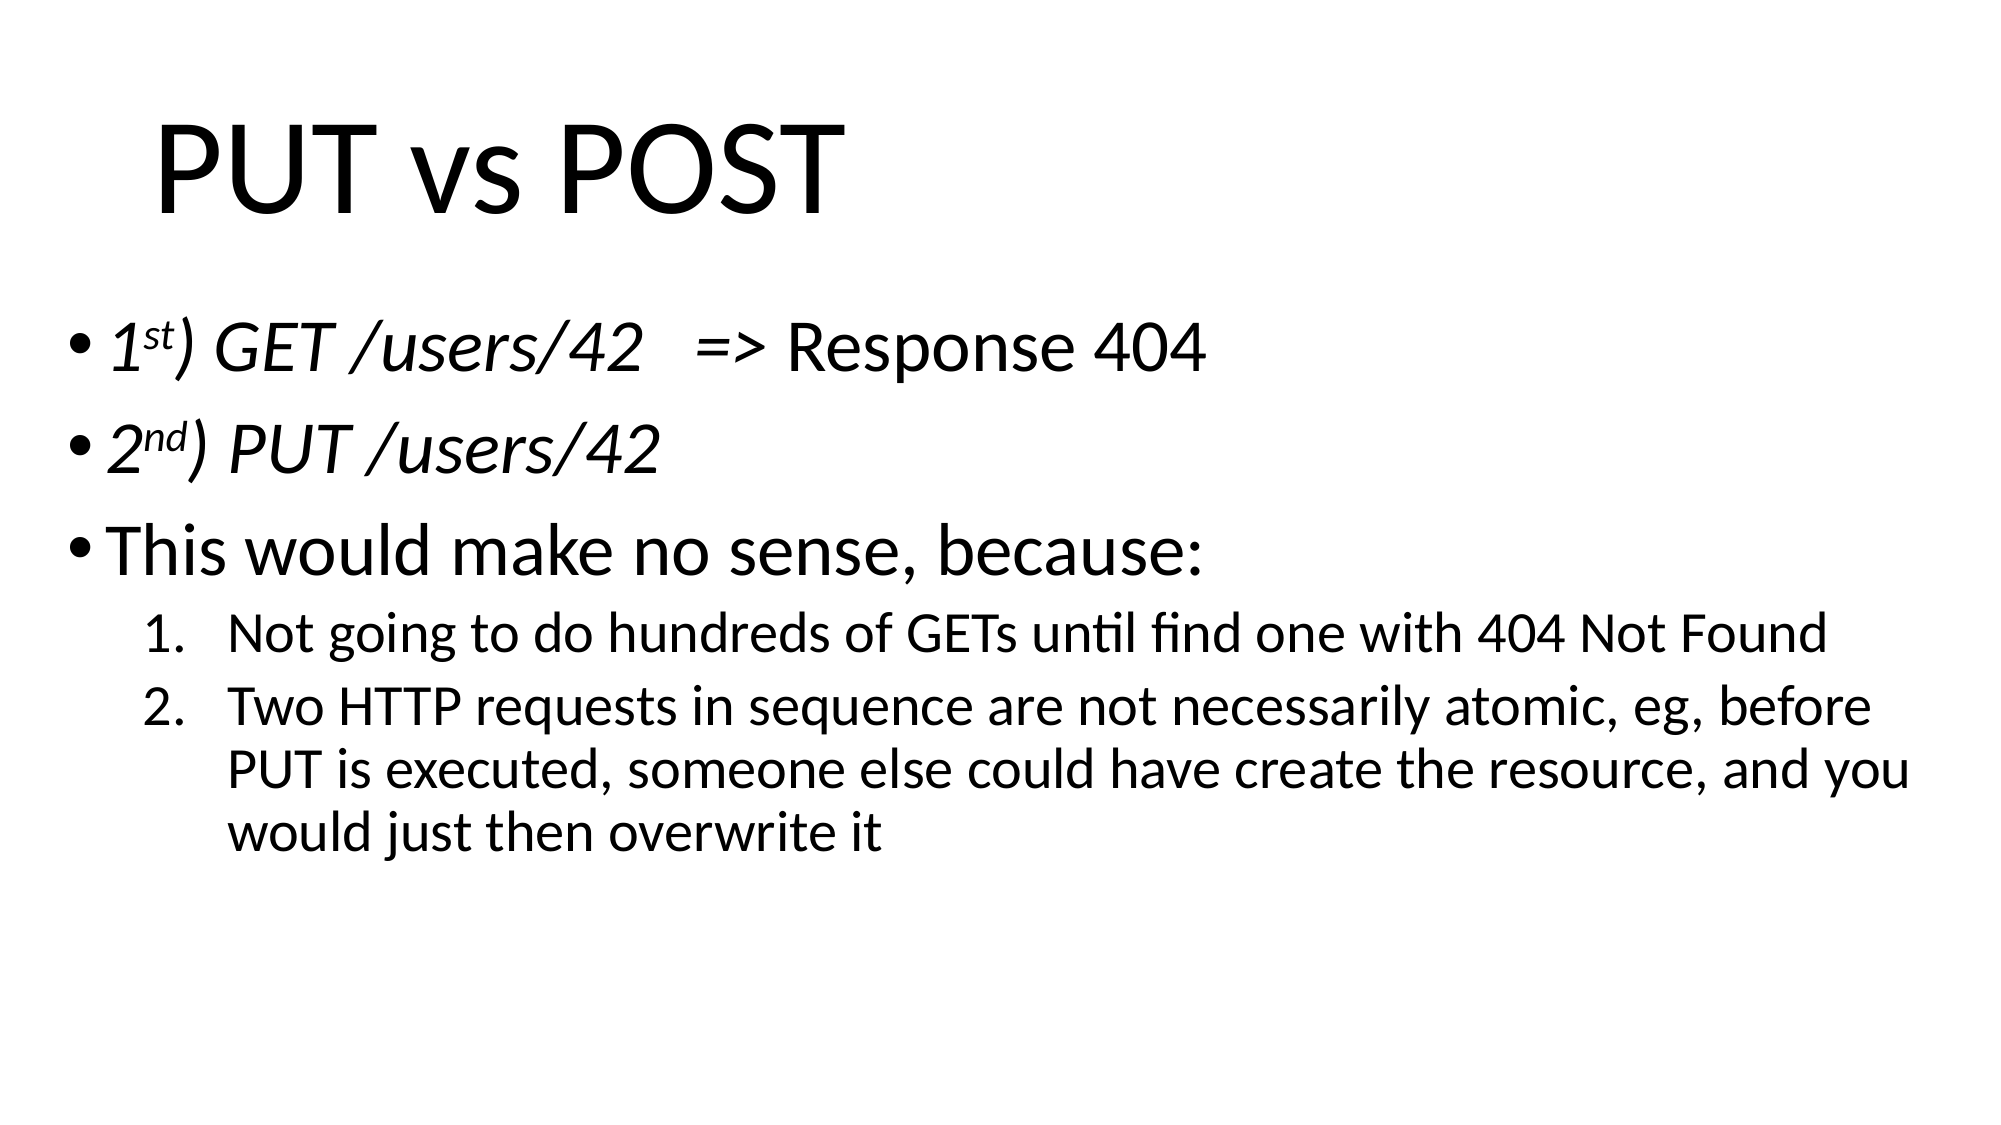

# PUT vs POST
1st) GET /users/42   => Response 404
2nd) PUT /users/42
This would make no sense, because:
Not going to do hundreds of GETs until find one with 404 Not Found
Two HTTP requests in sequence are not necessarily atomic, eg, before PUT is executed, someone else could have create the resource, and you would just then overwrite it